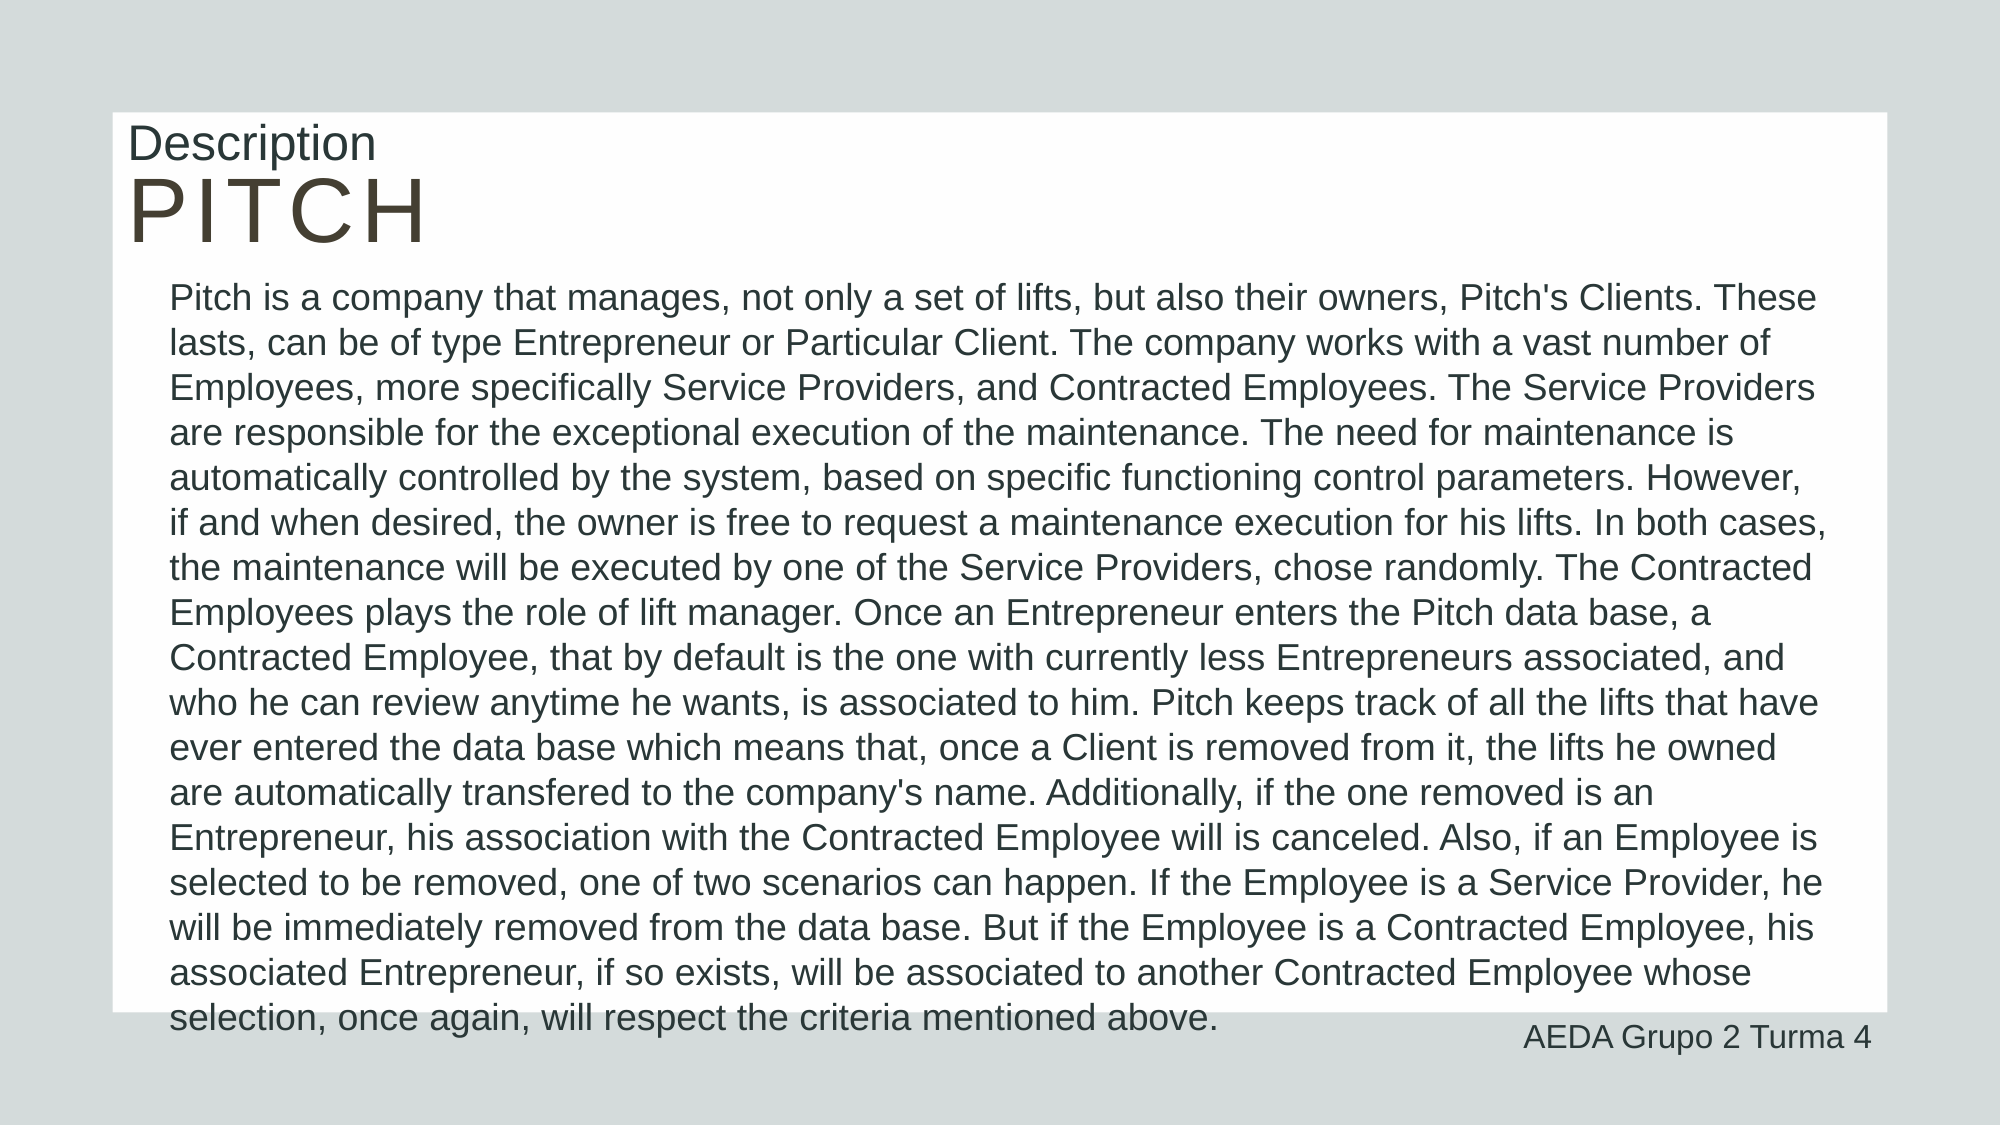

Description

# PITCH

Pitch is a company that manages, not only a set of lifts, but also their owners, Pitch's Clients. These lasts, can be of type Entrepreneur or Particular Client. The company works with a vast number of Employees, more specifically Service Providers, and Contracted Employees. The Service Providers are responsible for the exceptional execution of the maintenance. The need for maintenance is automatically controlled by the system, based on specific functioning control parameters. However, if and when desired, the owner is free to request a maintenance execution for his lifts. In both cases, the maintenance will be executed by one of the Service Providers, chose randomly. The Contracted Employees plays the role of lift manager. Once an Entrepreneur enters the Pitch data base, a Contracted Employee, that by default is the one with currently less Entrepreneurs associated, and who he can review anytime he wants, is associated to him. Pitch keeps track of all the lifts that have ever entered the data base which means that, once a Client is removed from it, the lifts he owned are automatically transfered to the company's name. Additionally, if the one removed is an Entrepreneur, his association with the Contracted Employee will is canceled. Also, if an Employee is selected to be removed, one of two scenarios can happen. If the Employee is a Service Provider, he will be immediately removed from the data base. But if the Employee is a Contracted Employee, his associated Entrepreneur, if so exists, will be associated to another Contracted Employee whose selection, once again, will respect the criteria mentioned above.
AEDA Grupo 2 Turma 4